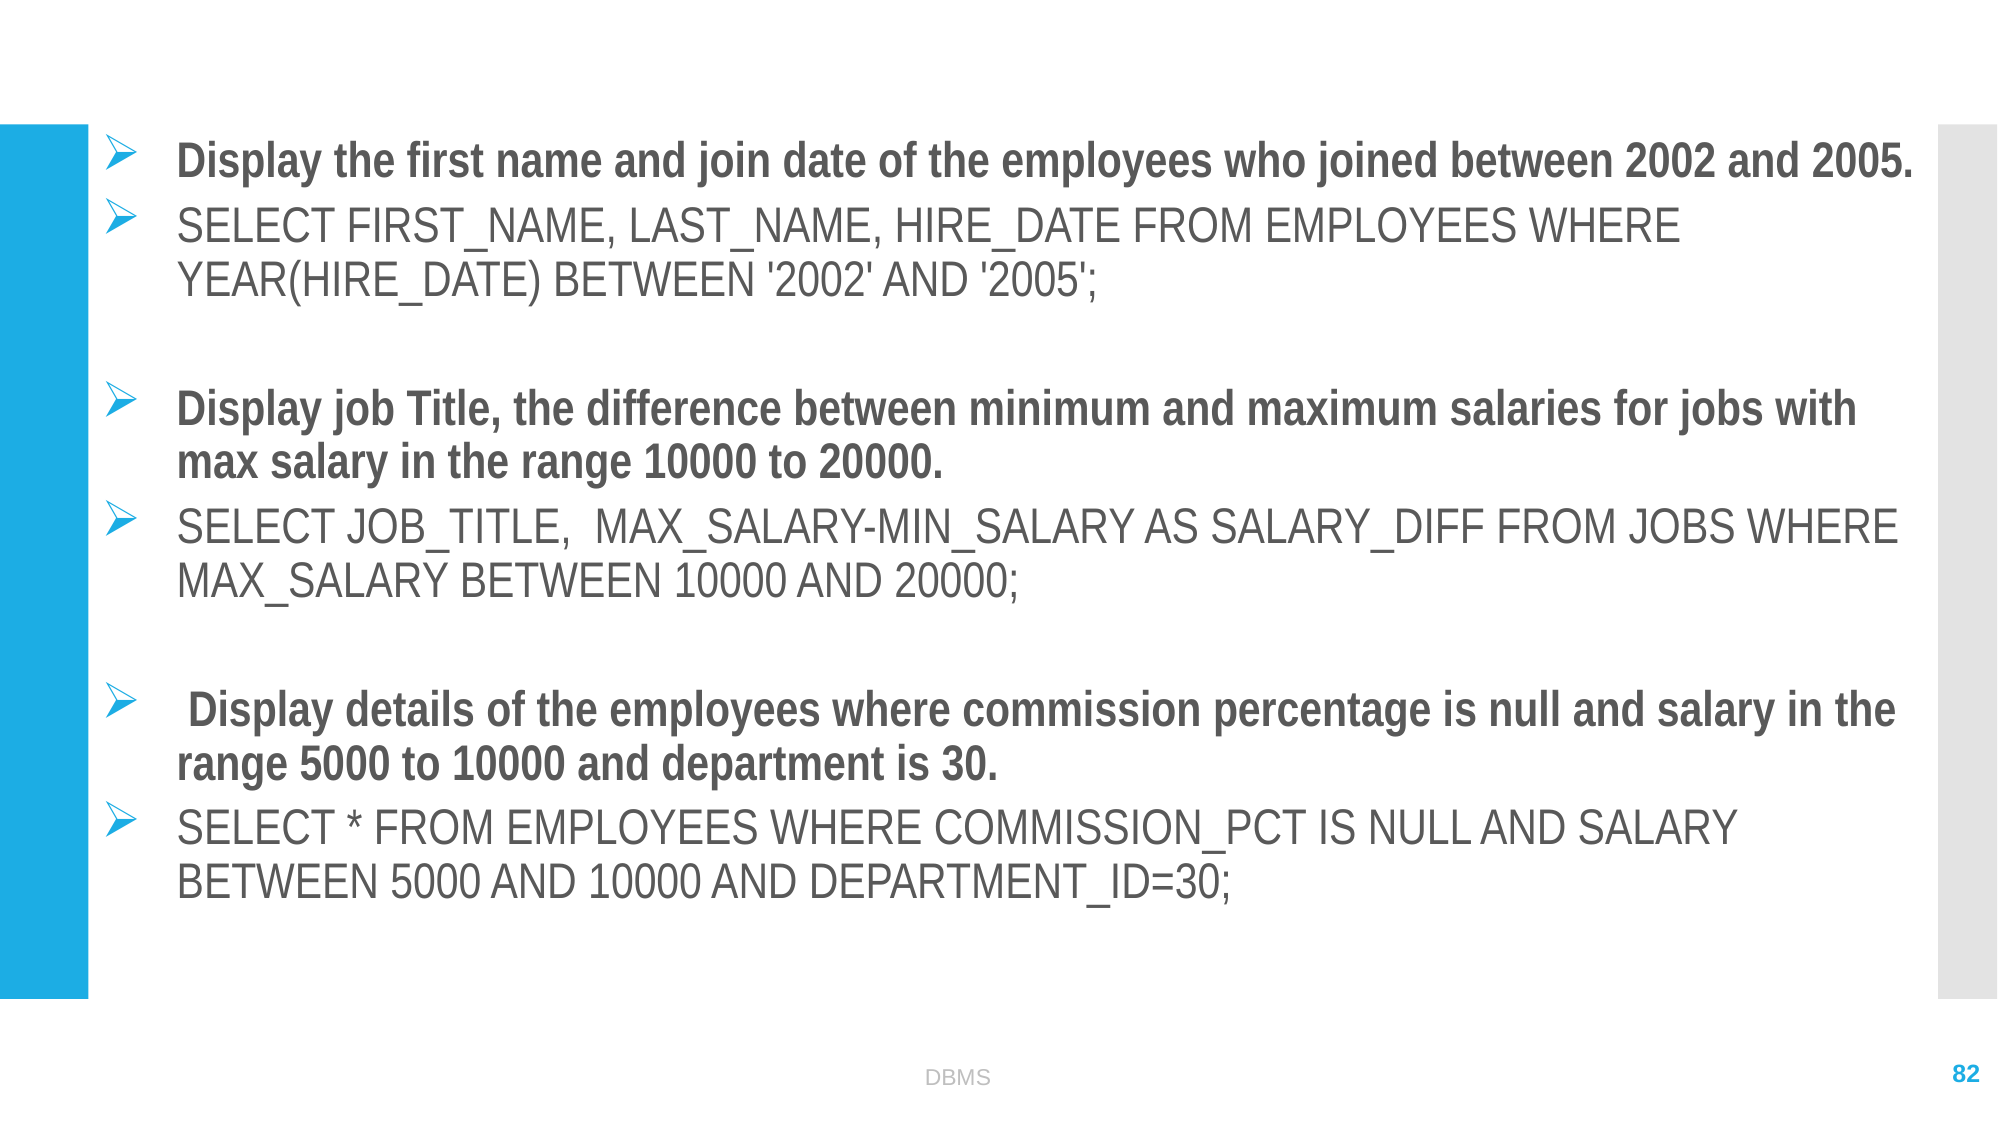

Display the first name and join date of the employees who joined between 2002 and 2005.
SELECT FIRST_NAME, LAST_NAME, HIRE_DATE FROM EMPLOYEES WHERE YEAR(HIRE_DATE) BETWEEN '2002' AND '2005';

Display job Title, the difference between minimum and maximum salaries for jobs with max salary in the range 10000 to 20000.
SELECT JOB_TITLE,  MAX_SALARY-MIN_SALARY AS SALARY_DIFF FROM JOBS WHERE MAX_SALARY BETWEEN 10000 AND 20000;

 Display details of the employees where commission percentage is null and salary in the range 5000 to 10000 and department is 30.
SELECT * FROM EMPLOYEES WHERE COMMISSION_PCT IS NULL AND SALARY BETWEEN 5000 AND 10000 AND DEPARTMENT_ID=30;

82
DBMS